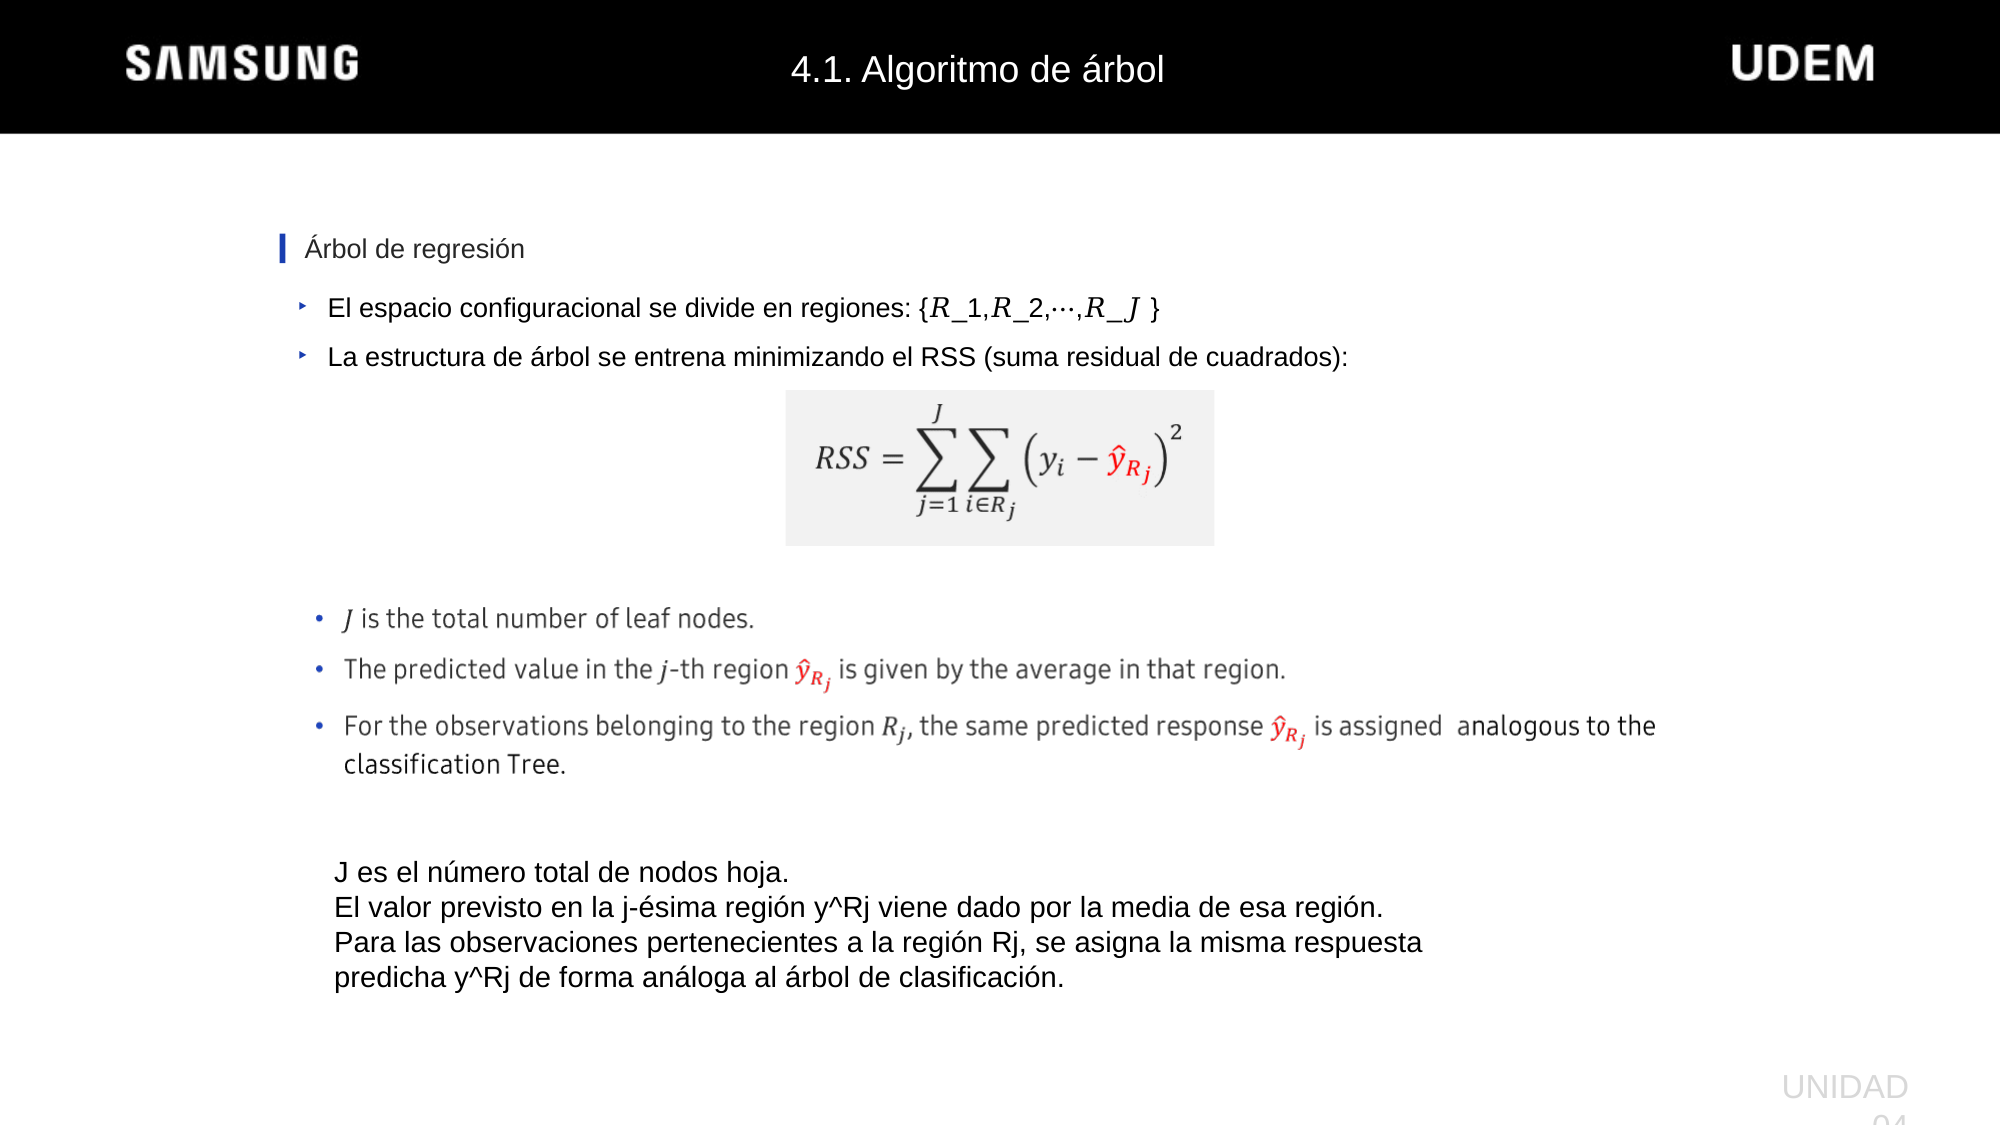

4.1. Algoritmo de árbol

Árbol de regresión

El espacio configuracional se divide en regiones: {𝑅_1,𝑅_2,⋯,𝑅_𝐽 }
La estructura de árbol se entrena minimizando el RSS (suma residual de cuadrados):

J es el número total de nodos hoja.
El valor previsto en la j-ésima región y^Rj viene dado por la media de esa región.
Para las observaciones pertenecientes a la región Rj, se asigna la misma respuesta predicha y^Rj de forma análoga al árbol de clasificación.
UNIDAD 04